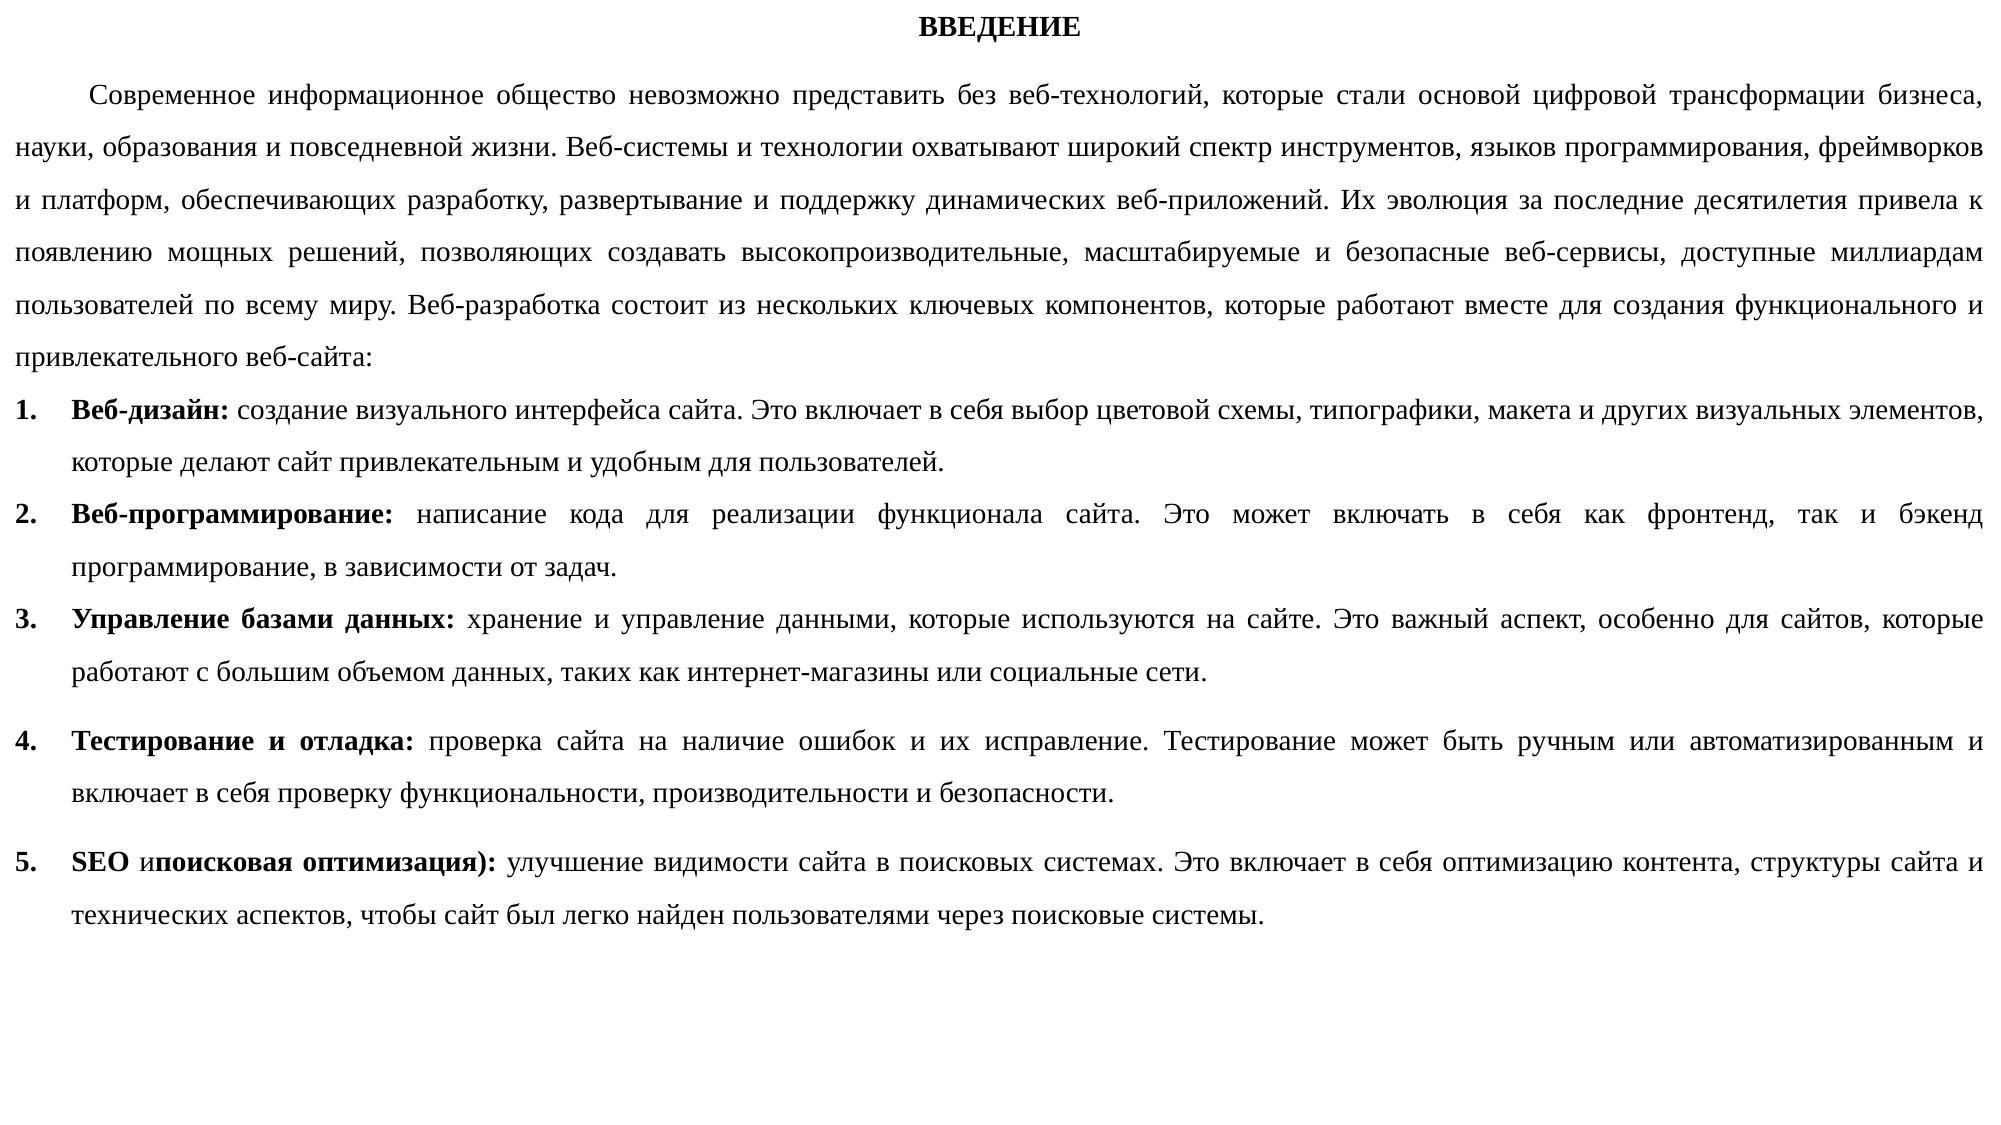

ВВЕДЕНИЕ
Современное информационное общество невозможно представить без веб-технологий, которые стали основой цифровой трансформации бизнеса, науки, образования и повседневной жизни. Веб-системы и технологии охватывают широкий спектр инструментов, языков программирования, фреймворков и платформ, обеспечивающих разработку, развертывание и поддержку динамических веб-приложений. Их эволюция за последние десятилетия привела к появлению мощных решений, позволяющих создавать высокопроизводительные, масштабируемые и безопасные веб-сервисы, доступные миллиардам пользователей по всему миру. Веб-разработка состоит из нескольких ключевых компонентов, которые работают вместе для создания функционального и привлекательного веб-сайта:
Веб-дизайн: создание визуального интерфейса сайта. Это включает в себя выбор цветовой схемы, типографики, макета и других визуальных элементов, которые делают сайт привлекательным и удобным для пользователей.
Веб-программирование: написание кода для реализации функционала сайта. Это может включать в себя как фронтенд, так и бэкенд программирование, в зависимости от задач.
Управление базами данных: хранение и управление данными, которые используются на сайте. Это важный аспект, особенно для сайтов, которые работают с большим объемом данных, таких как интернет-магазины или социальные сети.
Тестирование и отладка: проверка сайта на наличие ошибок и их исправление. Тестирование может быть ручным или автоматизированным и включает в себя проверку функциональности, производительности и безопасности.
SEO ипоисковая оптимизация): улучшение видимости сайта в поисковых системах. Это включает в себя оптимизацию контента, структуры сайта и технических аспектов, чтобы сайт был легко найден пользователями через поисковые системы.